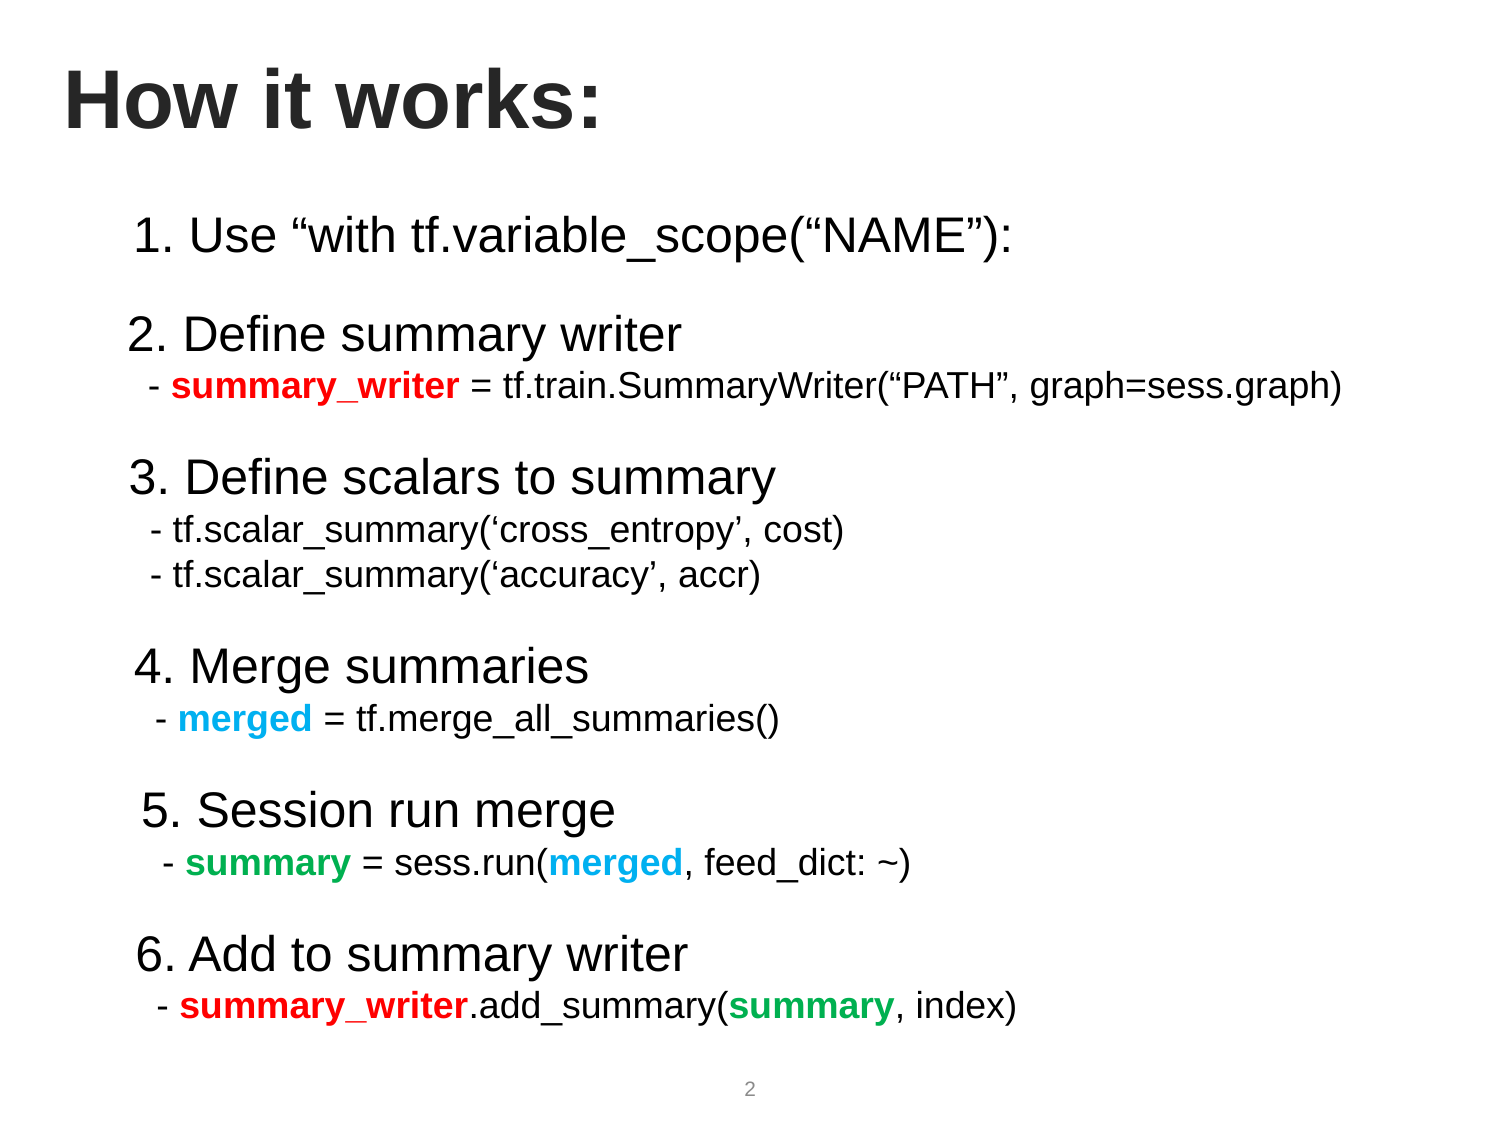

# How it works:
1. Use “with tf.variable_scope(“NAME”):
2. Define summary writer
  - summary_writer = tf.train.SummaryWriter(“PATH”, graph=sess.graph)
3. Define scalars to summary
  - tf.scalar_summary(‘cross_entropy’, cost)
  - tf.scalar_summary(‘accuracy’, accr)
4. Merge summaries
  - merged = tf.merge_all_summaries()
5. Session run merge
  - summary = sess.run(merged, feed_dict: ~)
6. Add to summary writer
  - summary_writer.add_summary(summary, index)
2